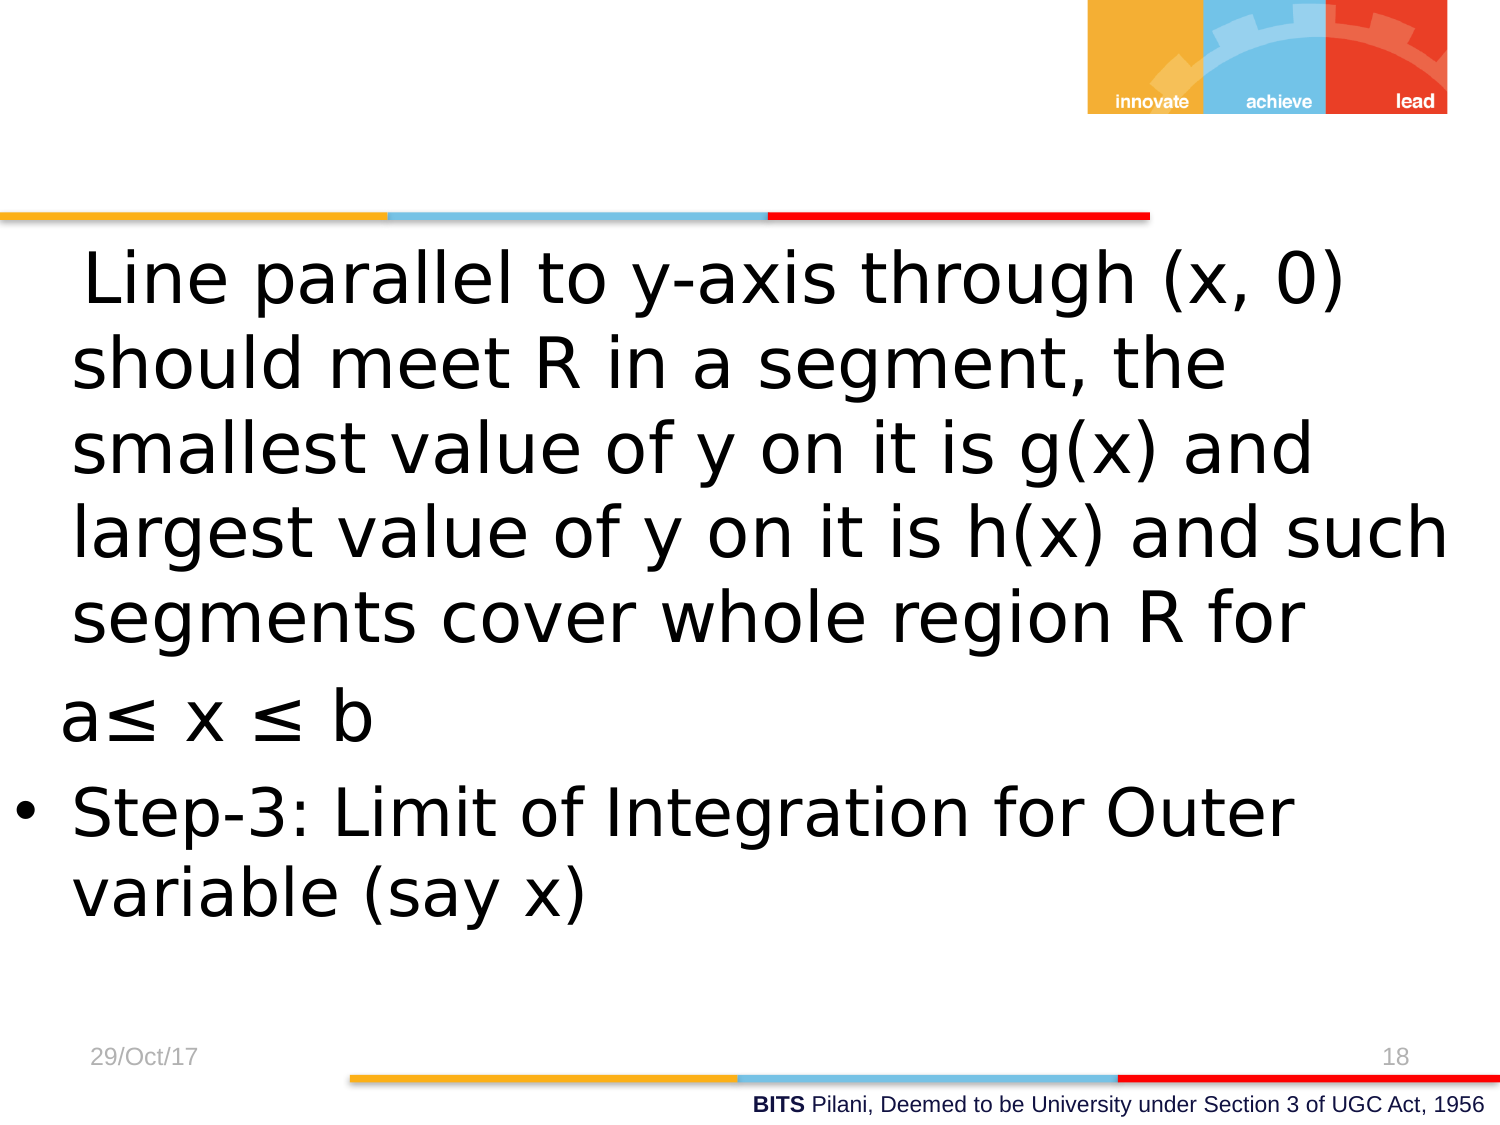

Line parallel to y-axis through (x, 0) should meet R in a segment, the smallest value of y on it is g(x) and largest value of y on it is h(x) and such segments cover whole region R for
  a≤ x ≤ b
Step-3: Limit of Integration for Outer variable (say x)

29/Oct/17
18